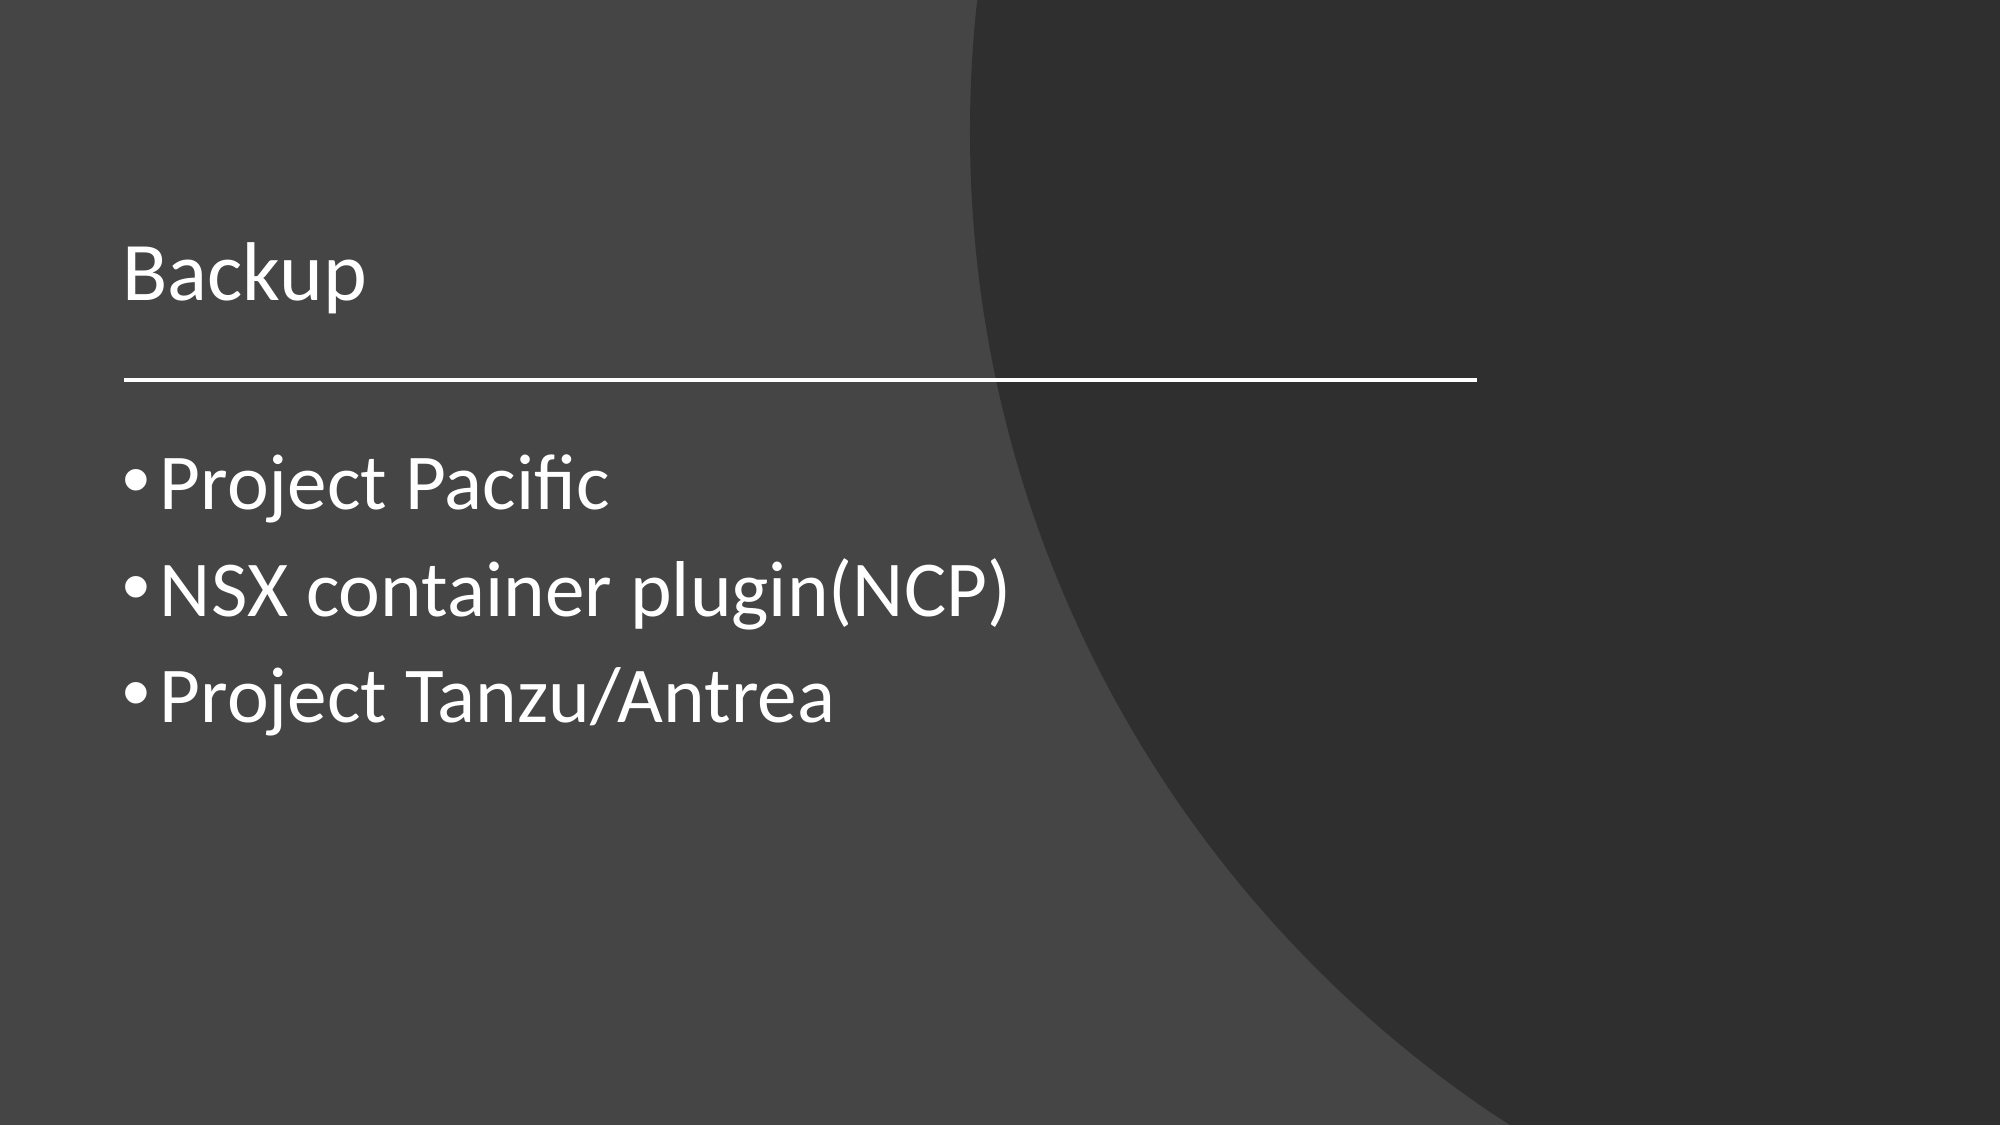

# Backup
Project Pacific
NSX container plugin(NCP)
Project Tanzu/Antrea